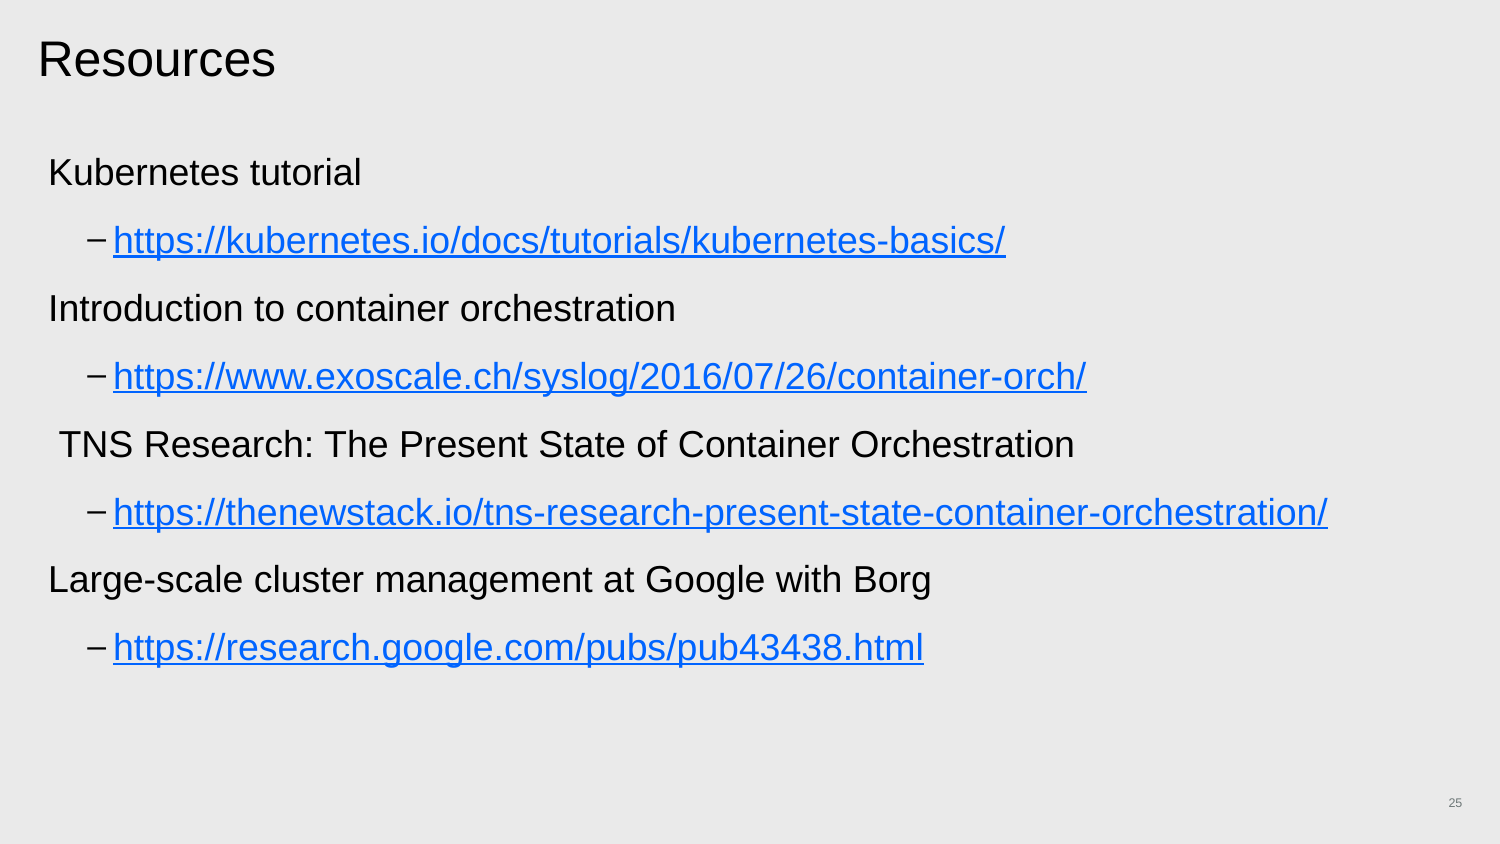

# Resources
Kubernetes tutorial
https://kubernetes.io/docs/tutorials/kubernetes-basics/
Introduction to container orchestration
https://www.exoscale.ch/syslog/2016/07/26/container-orch/
 TNS Research: The Present State of Container Orchestration
https://thenewstack.io/tns-research-present-state-container-orchestration/
Large-scale cluster management at Google with Borg
https://research.google.com/pubs/pub43438.html

25